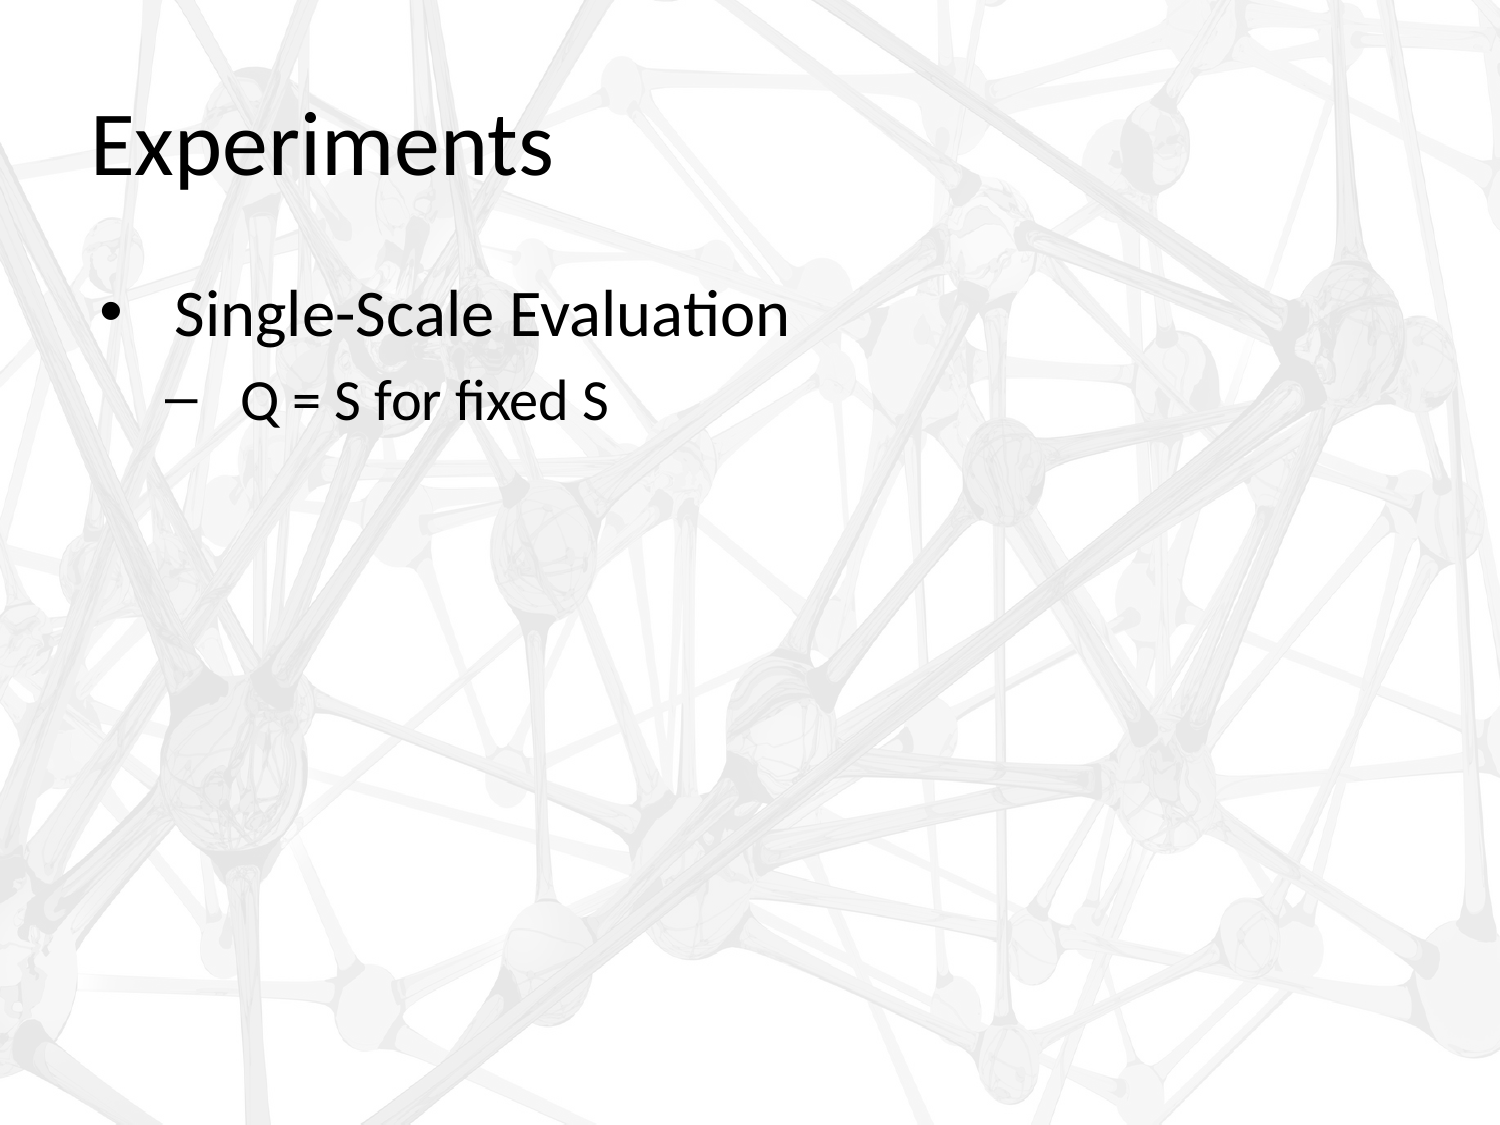

# Experiments
Single-Scale Evaluation
Q = S for fixed S